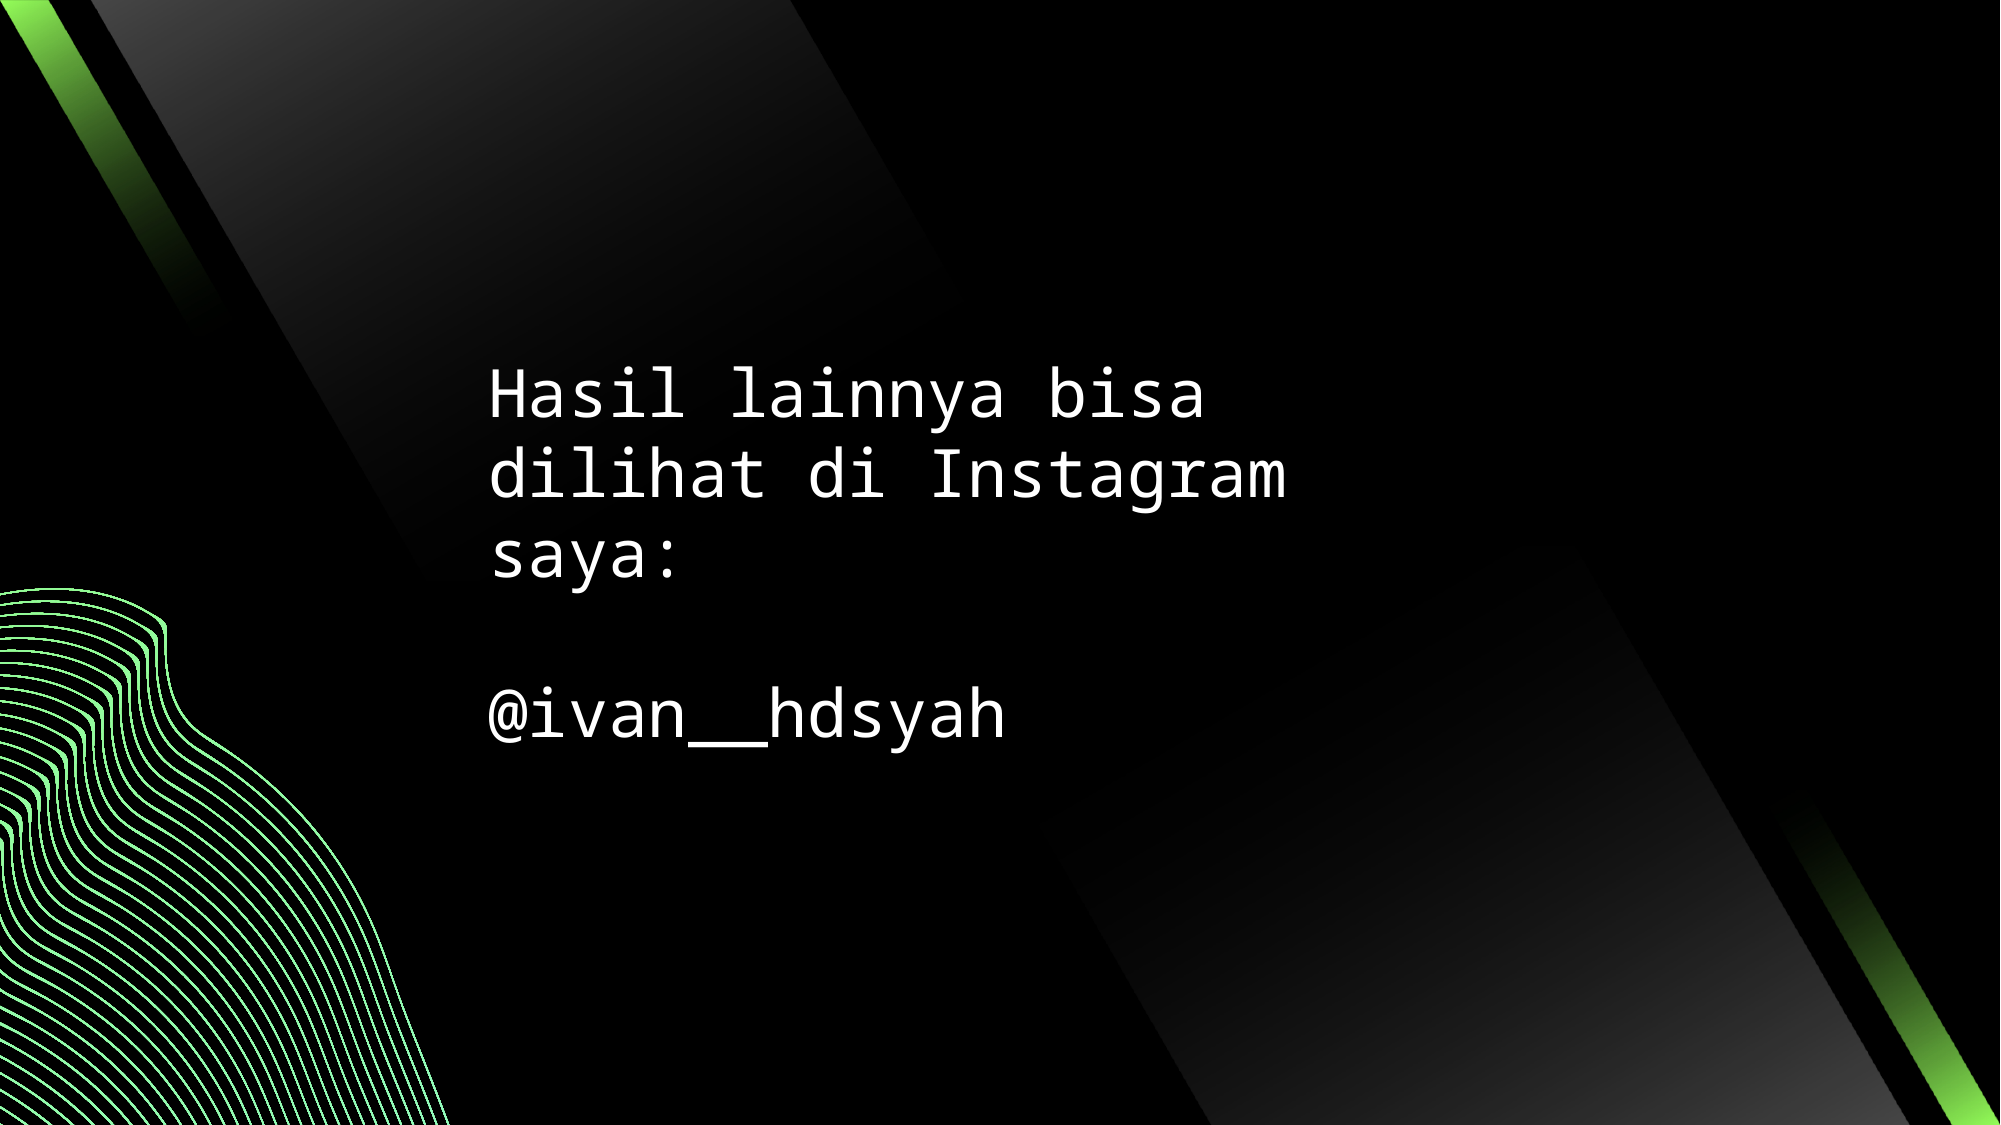

# Hasil lainnya bisa dilihat di Instagram saya: @ivan__hdsyah